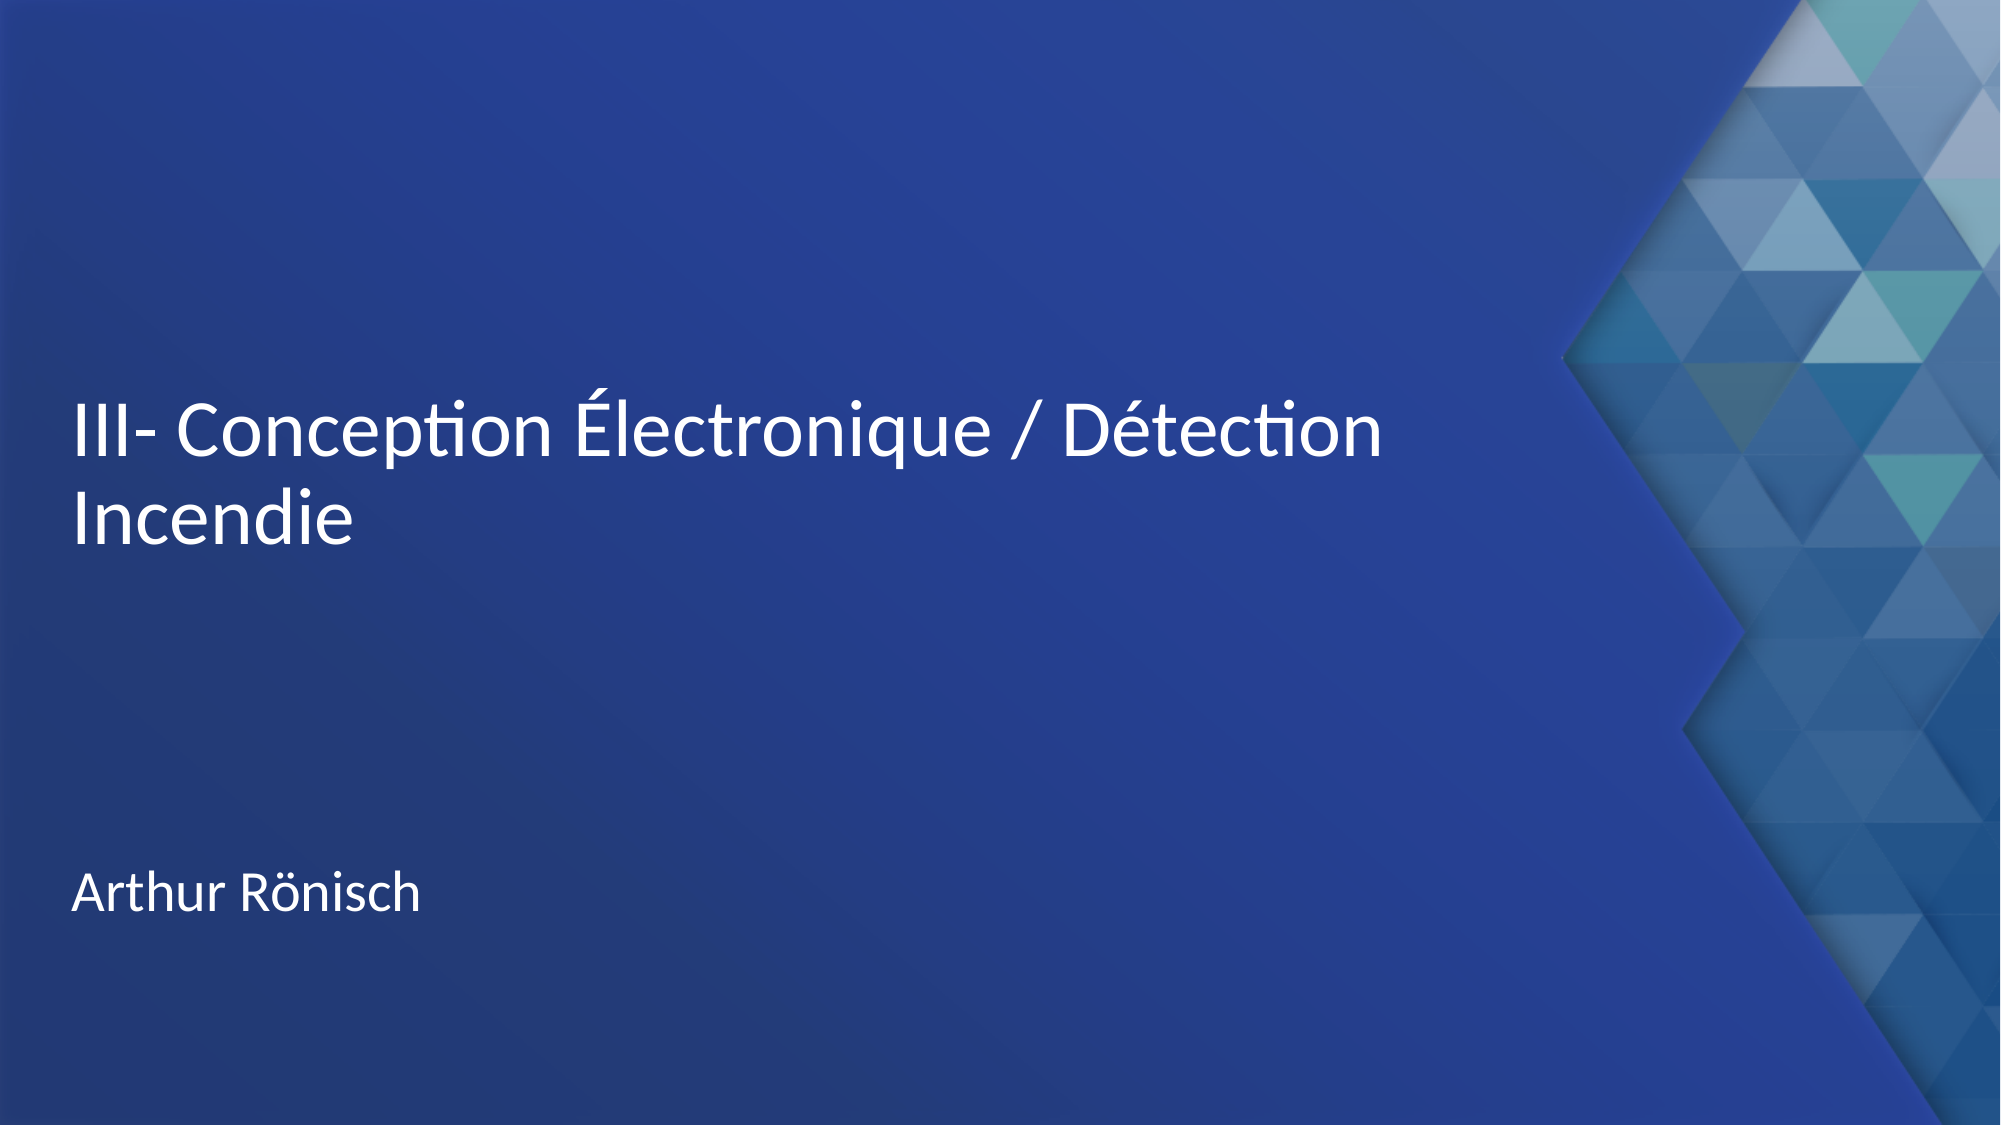

# III- Conception Électronique / Détection Incendie
Arthur Rönisch